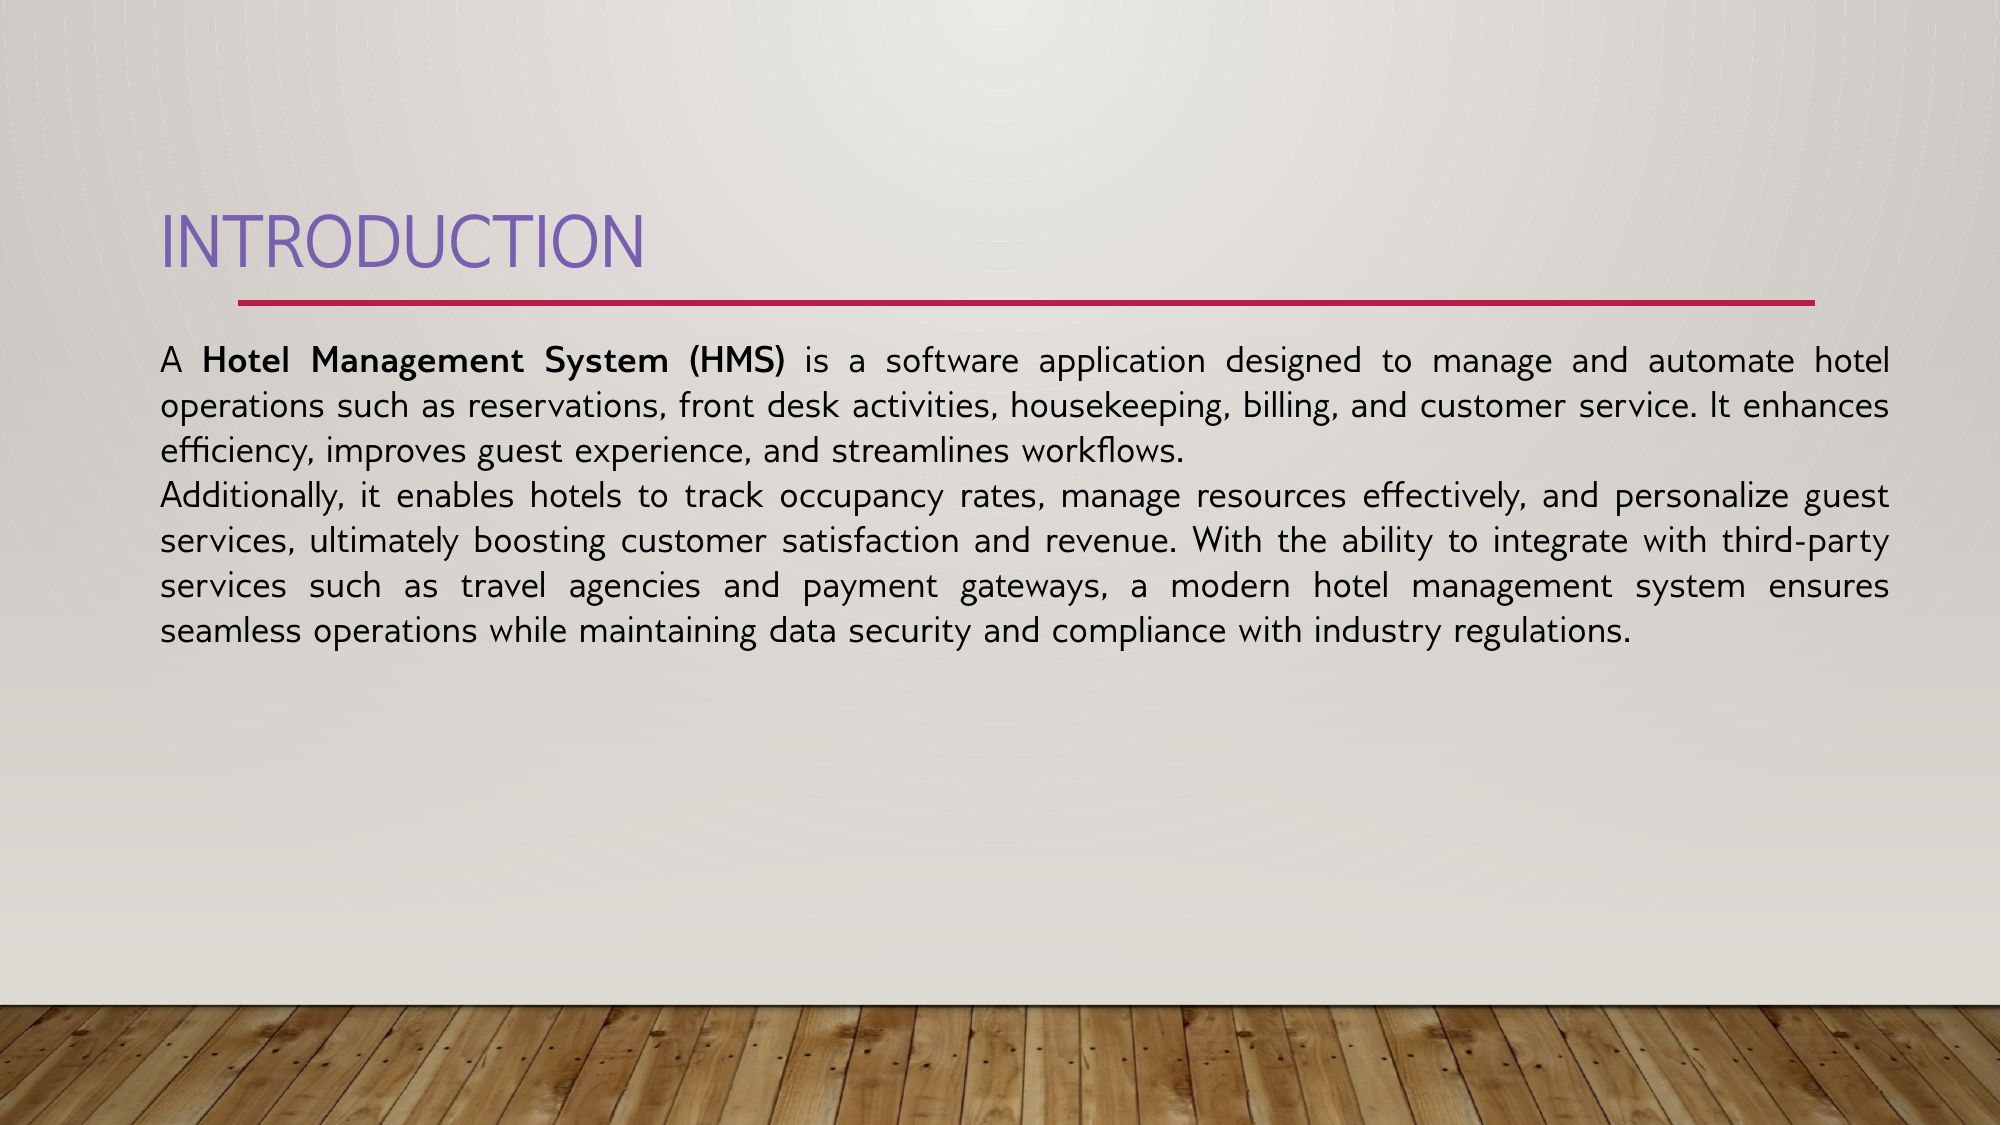

# INTRODUCTION
A Hotel Management System (HMS) is a software application designed to manage and automate hotel operations such as reservations, front desk activities, housekeeping, billing, and customer service. It enhances efficiency, improves guest experience, and streamlines workflows.
Additionally, it enables hotels to track occupancy rates, manage resources effectively, and personalize guest services, ultimately boosting customer satisfaction and revenue. With the ability to integrate with third-party services such as travel agencies and payment gateways, a modern hotel management system ensures seamless operations while maintaining data security and compliance with industry regulations.